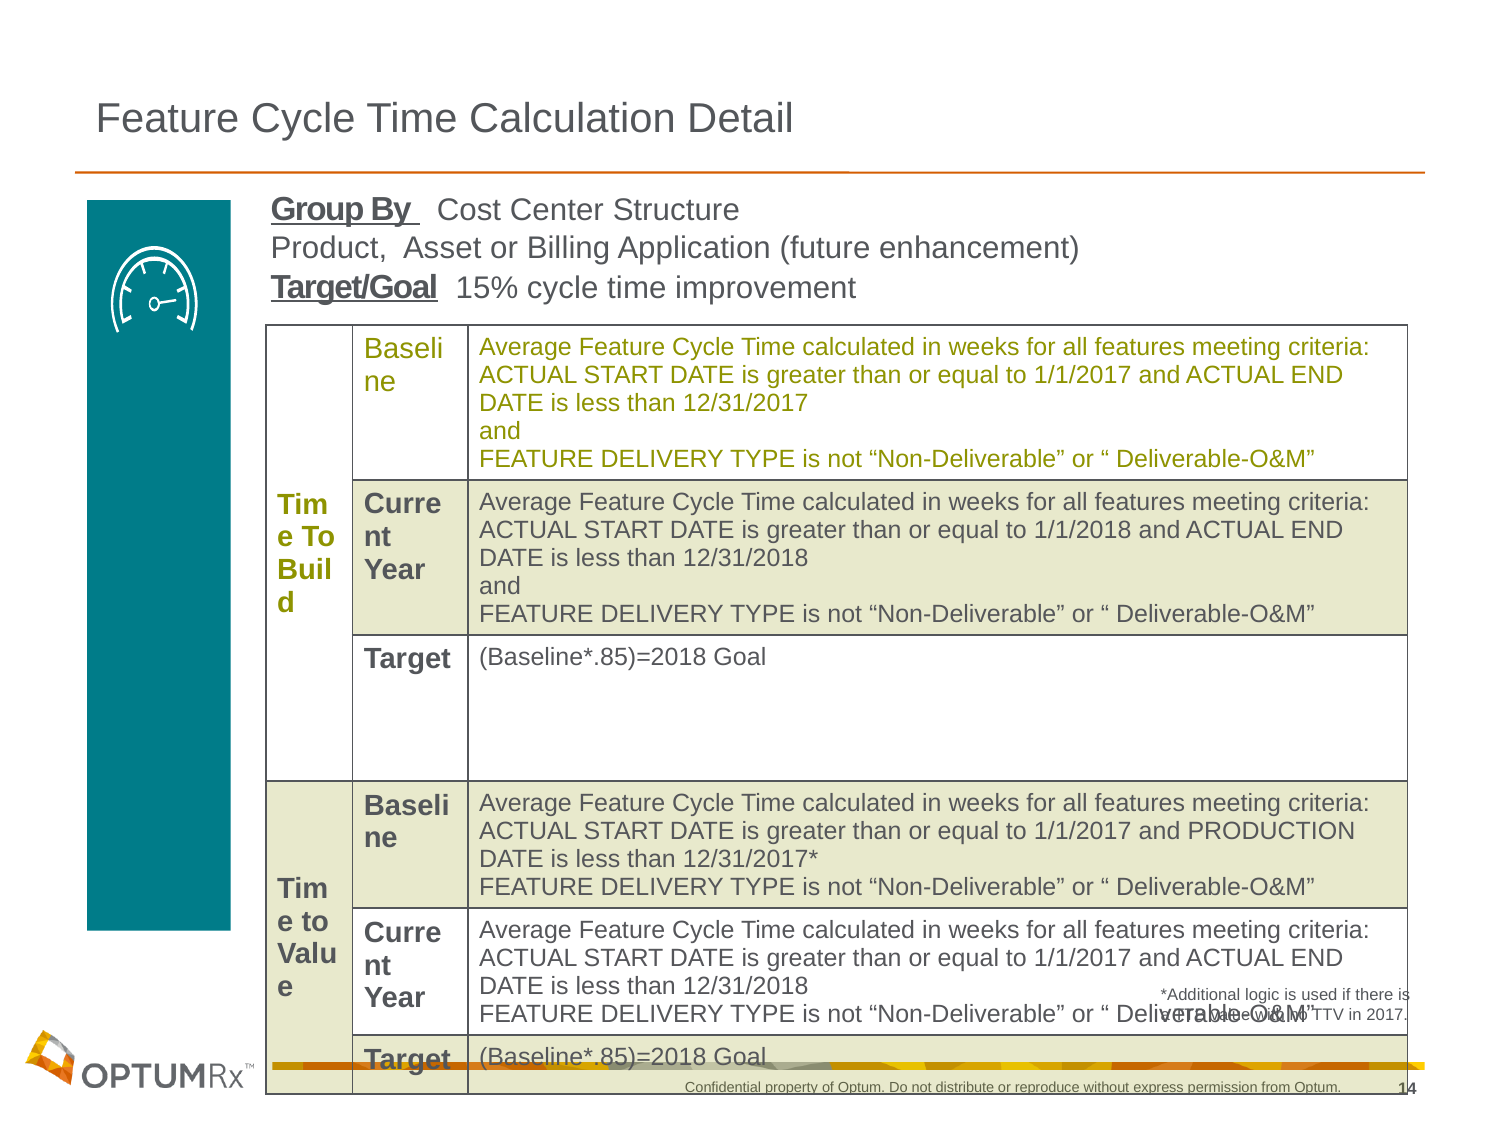

Feature Cycle Time Calculation Detail
Group By   Cost Center Structure
Product,  Asset or Billing Application (future enhancement)
Target/Goal  15% cycle time improvement

| Time To Build | Baseline | Average Feature Cycle Time calculated in weeks for all features meeting criteria: ACTUAL START DATE is greater than or equal to 1/1/2017 and ACTUAL END DATE is less than 12/31/2017 and FEATURE DELIVERY TYPE is not “Non-Deliverable” or “ Deliverable-O&M” |
| --- | --- | --- |
|  | Current Year | Average Feature Cycle Time calculated in weeks for all features meeting criteria: ACTUAL START DATE is greater than or equal to 1/1/2018 and ACTUAL END DATE is less than 12/31/2018 and FEATURE DELIVERY TYPE is not “Non-Deliverable” or “ Deliverable-O&M” |
|  | Target | (Baseline\*.85)=2018 Goal |
| Time to Value | Baseline | Average Feature Cycle Time calculated in weeks for all features meeting criteria: ACTUAL START DATE is greater than or equal to 1/1/2017 and PRODUCTION DATE is less than 12/31/2017\* FEATURE DELIVERY TYPE is not “Non-Deliverable” or “ Deliverable-O&M” |
|  | Current Year | Average Feature Cycle Time calculated in weeks for all features meeting criteria: ACTUAL START DATE is greater than or equal to 1/1/2017 and ACTUAL END DATE is less than 12/31/2018 FEATURE DELIVERY TYPE is not “Non-Deliverable” or “ Deliverable-O&M” |
|  | Target | (Baseline\*.85)=2018 Goal |
*Additional logic is used if there is a TTB value with no TTV in 2017.